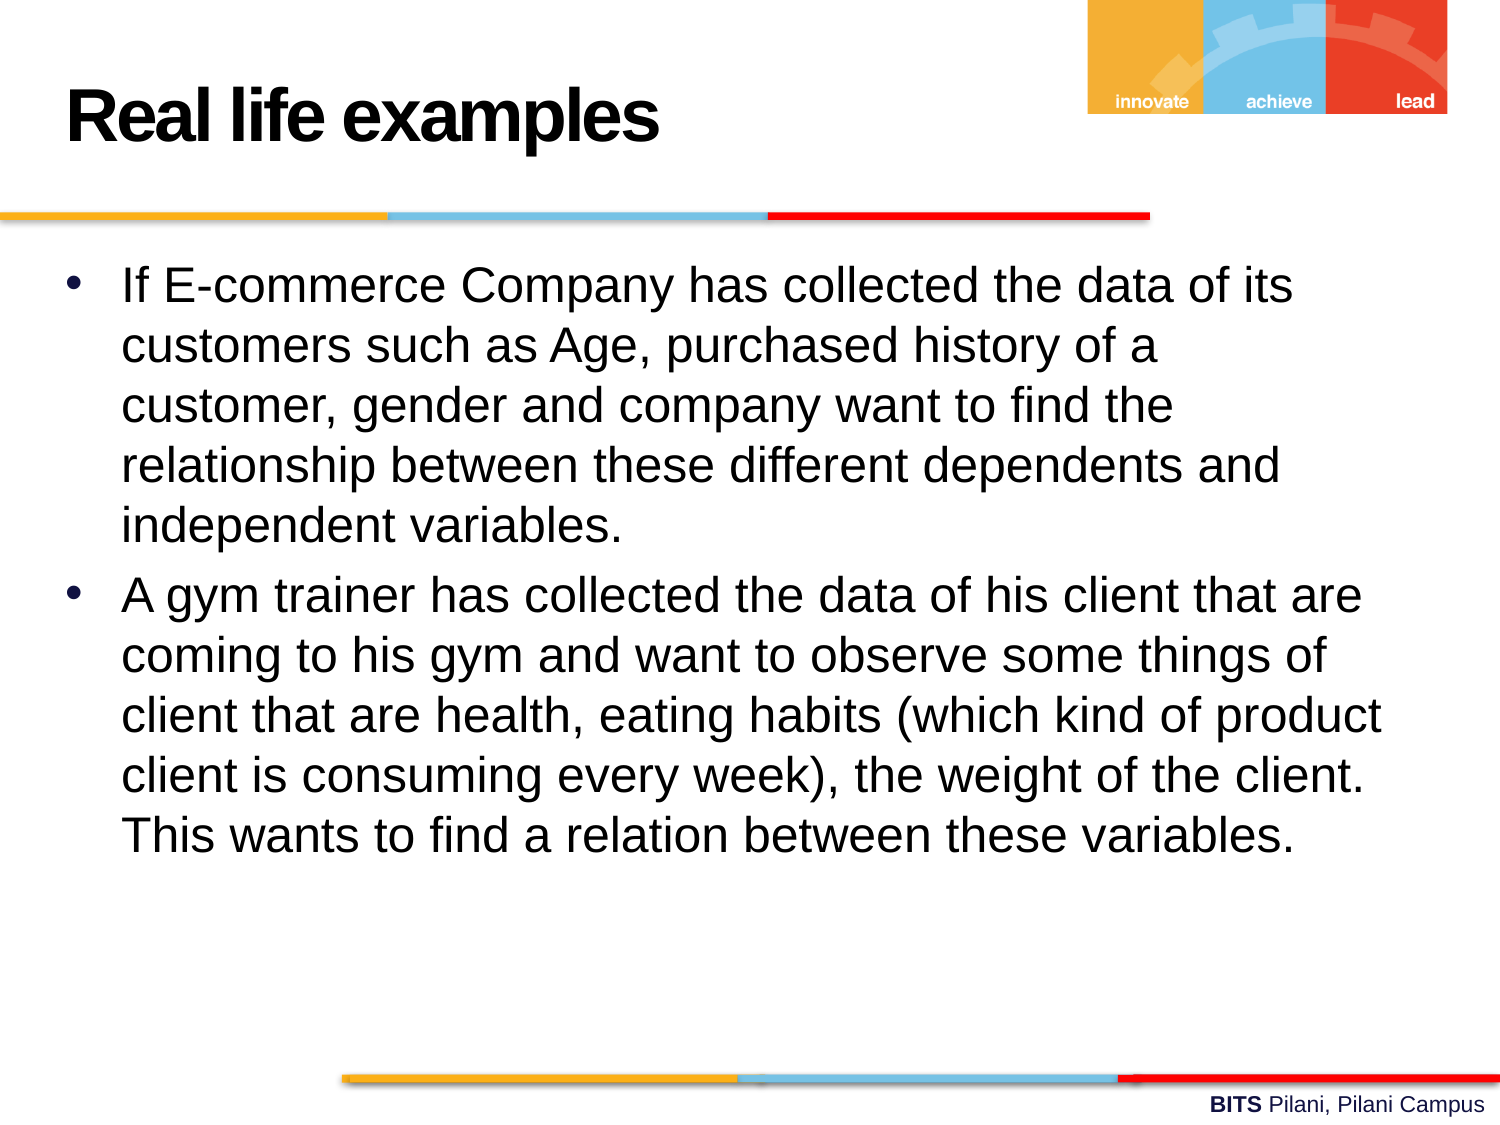

Real life examples
If E-commerce Company has collected the data of its customers such as Age, purchased history of a customer, gender and company want to find the relationship between these different dependents and independent variables.
A gym trainer has collected the data of his client that are coming to his gym and want to observe some things of client that are health, eating habits (which kind of product client is consuming every week), the weight of the client. This wants to find a relation between these variables.